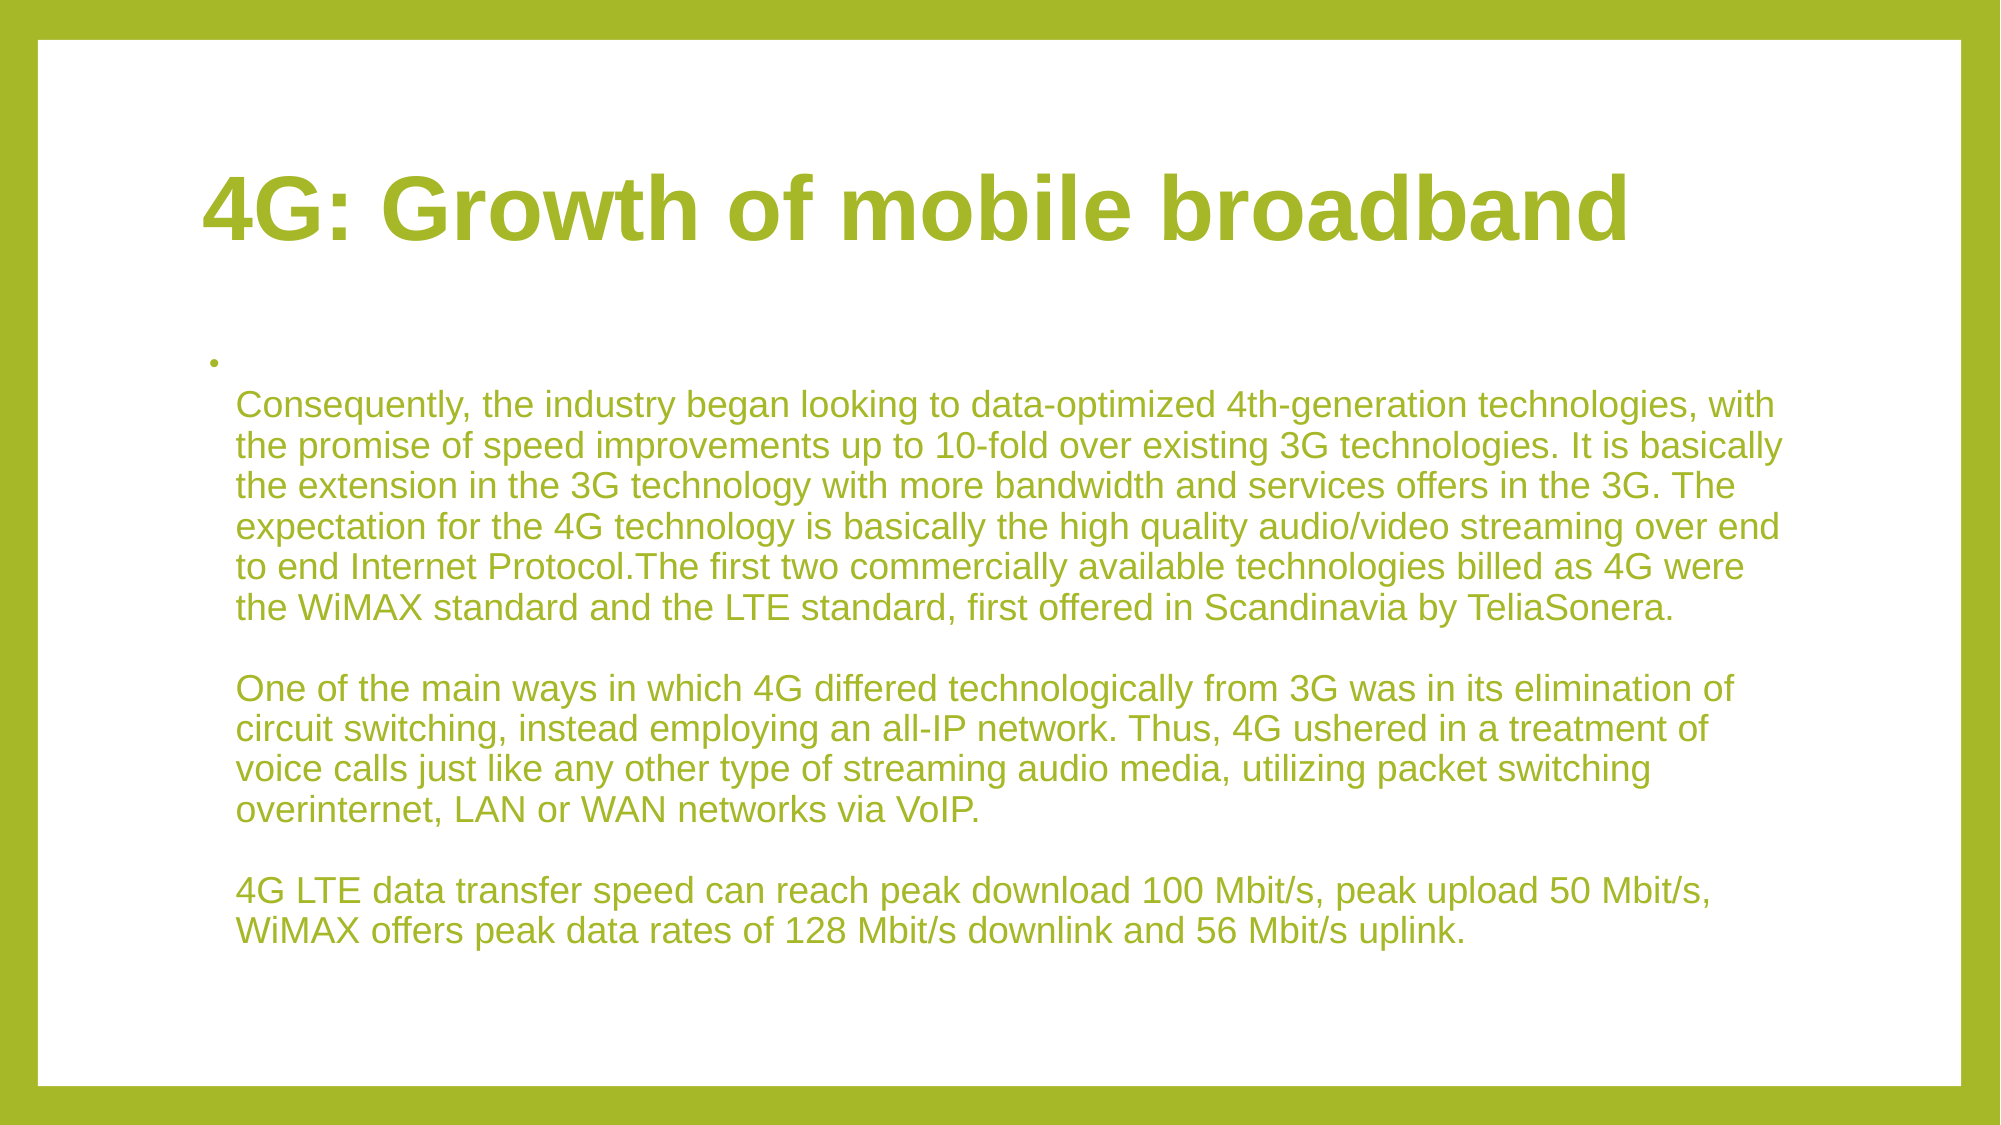

# 4G: Growth of mobile broadband
Consequently, the industry began looking to data-optimized 4th-generation technologies, with the promise of speed improvements up to 10-fold over existing 3G technologies. It is basically the extension in the 3G technology with more bandwidth and services offers in the 3G. The expectation for the 4G technology is basically the high quality audio/video streaming over end to end Internet Protocol.The first two commercially available technologies billed as 4G were the WiMAX standard and the LTE standard, first offered in Scandinavia by TeliaSonera. 
One of the main ways in which 4G differed technologically from 3G was in its elimination of circuit switching, instead employing an all-IP network. Thus, 4G ushered in a treatment of voice calls just like any other type of streaming audio media, utilizing packet switching overinternet, LAN or WAN networks via VoIP.
4G LTE data transfer speed can reach peak download 100 Mbit/s, peak upload 50 Mbit/s, WiMAX offers peak data rates of 128 Mbit/s downlink and 56 Mbit/s uplink.